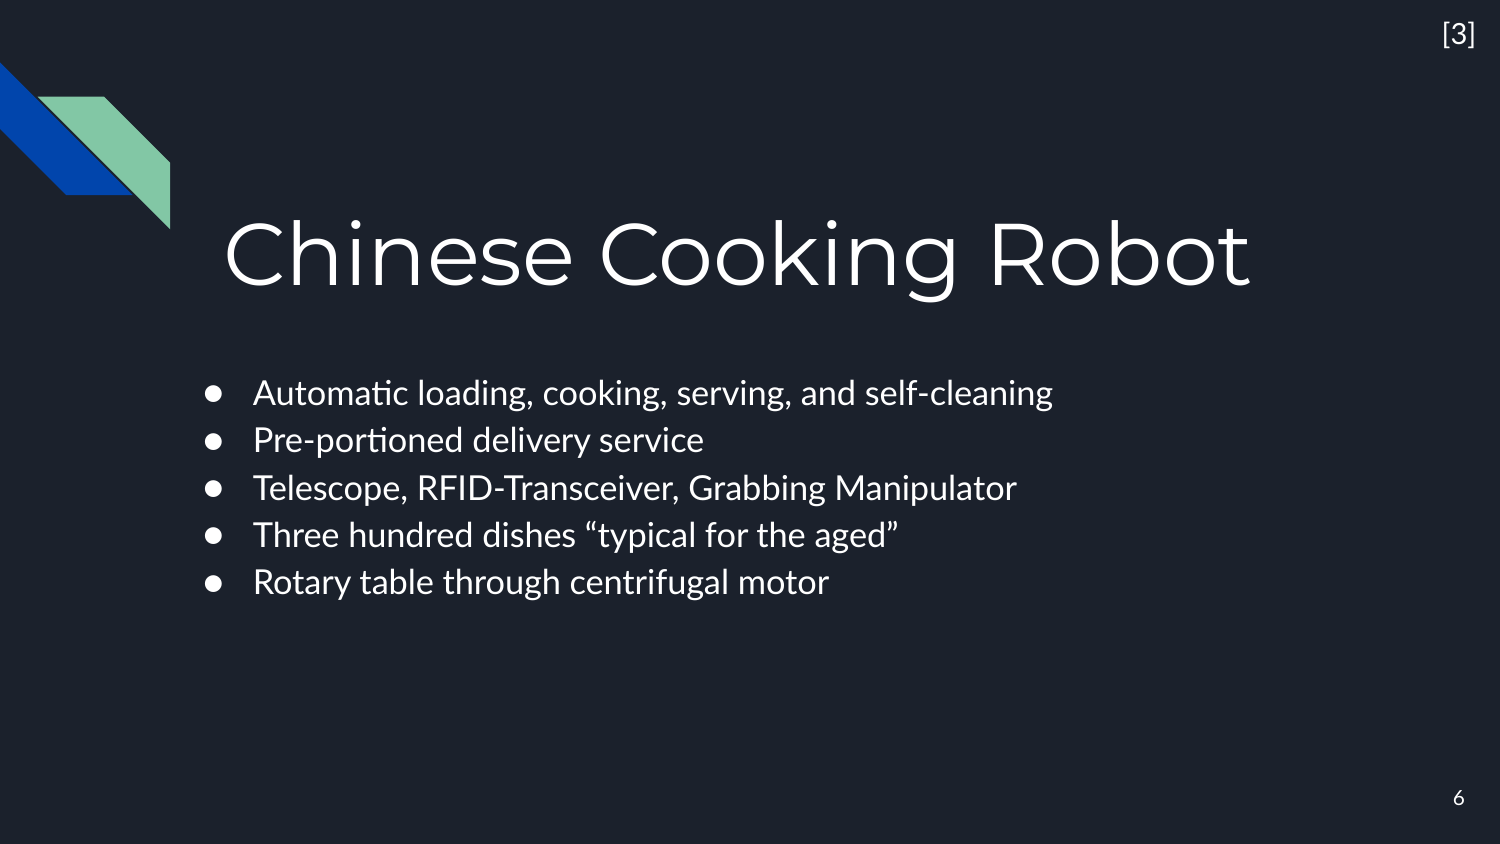

[3]
# Chinese Cooking Robot
Automatic loading, cooking, serving, and self-cleaning
Pre-portioned delivery service
Telescope, RFID-Transceiver, Grabbing Manipulator
Three hundred dishes “typical for the aged”
Rotary table through centrifugal motor
6